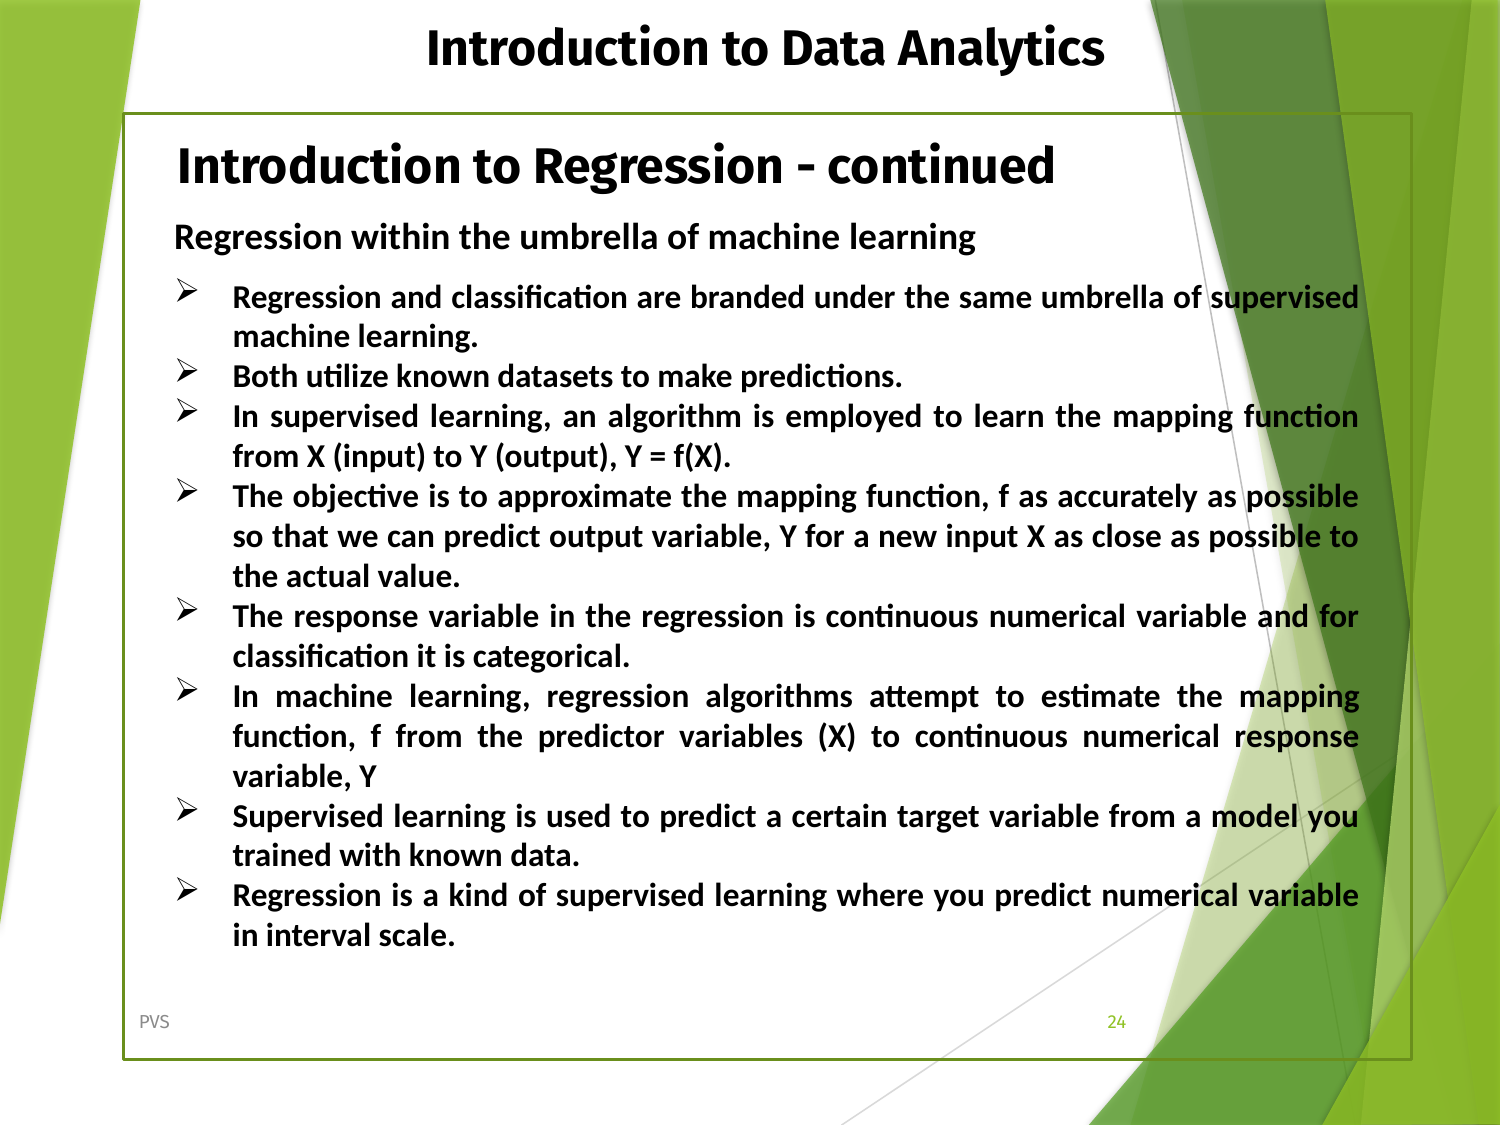

Introduction to Regression - continued
Regression within the umbrella of machine learning
Regression and classification are branded under the same umbrella of supervised machine learning.
Both utilize known datasets to make predictions.
In supervised learning, an algorithm is employed to learn the mapping function from X (input) to Y (output), Y = f(X).
The objective is to approximate the mapping function, f as accurately as possible so that we can predict output variable, Y for a new input X as close as possible to the actual value.
The response variable in the regression is continuous numerical variable and for classification it is categorical.
In machine learning, regression algorithms attempt to estimate the mapping function, f from the predictor variables (X) to continuous numerical response variable, Y
Supervised learning is used to predict a certain target variable from a model you trained with known data.
Regression is a kind of supervised learning where you predict numerical variable in interval scale.
PVS
24